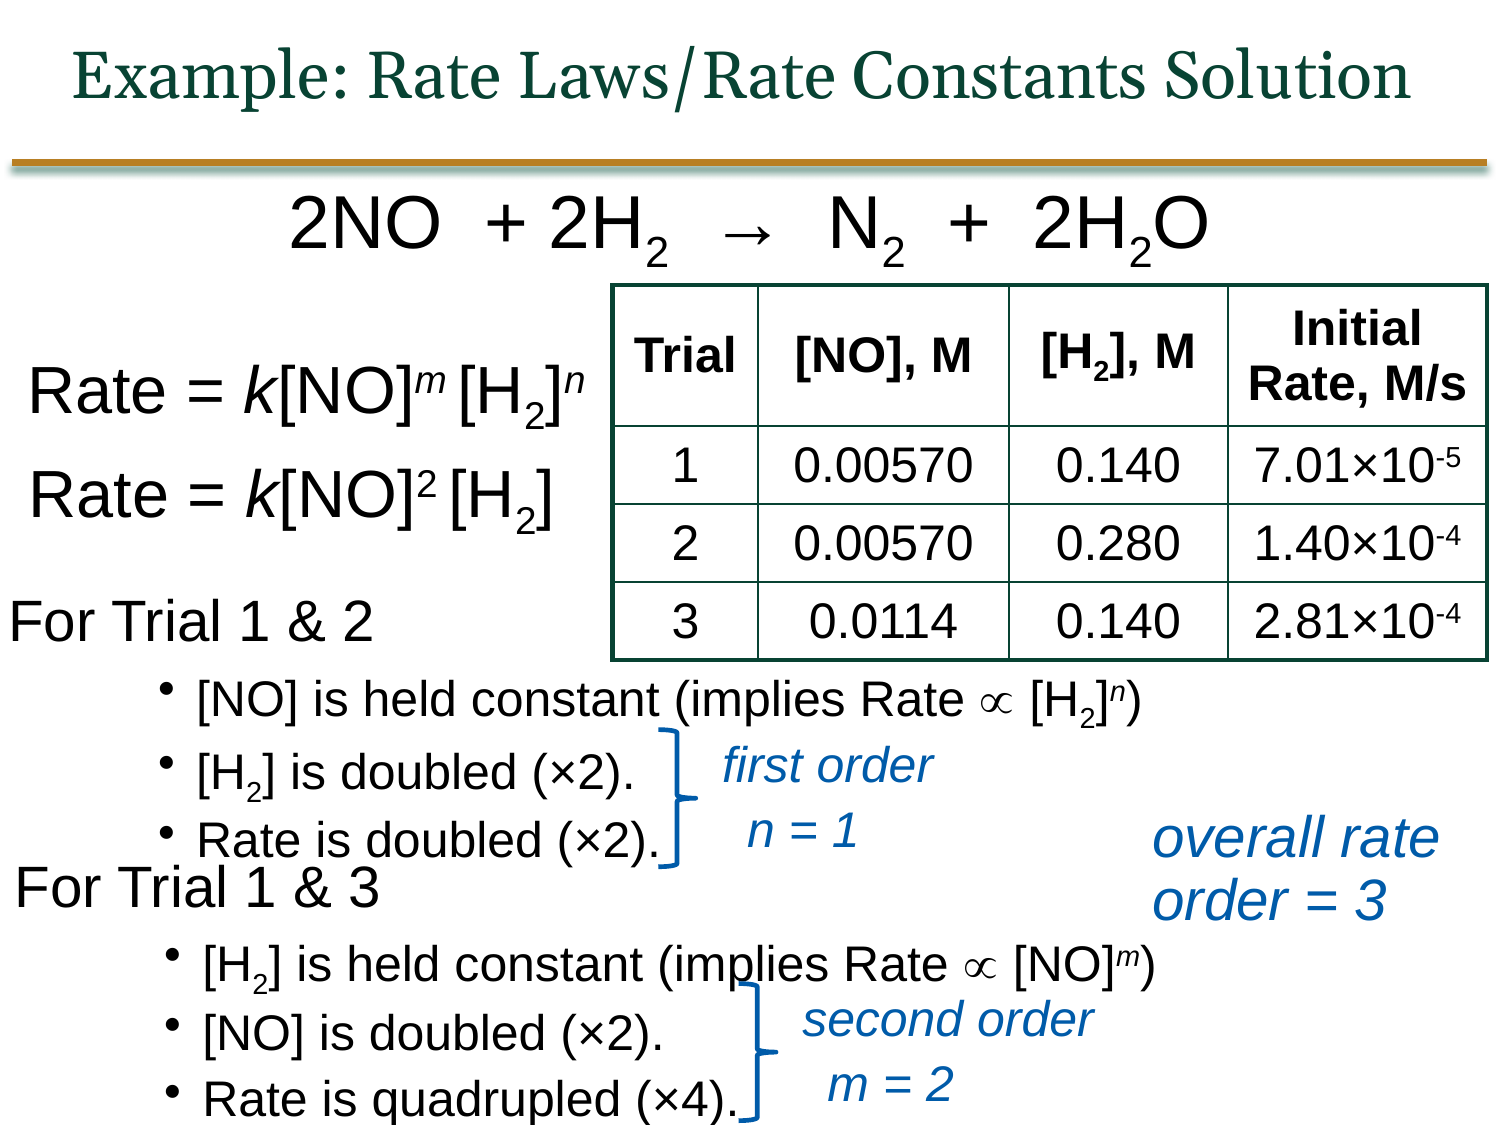

Example: Rate Laws/Rate Constants Solution
2NO  + 2H2  →  N2  +  2H2O
| Trial | [NO], M | [H2], M | Initial Rate, M/s |
| --- | --- | --- | --- |
| 1 | 0.00570 | 0.140 | 7.01×10-5 |
| 2 | 0.00570 | 0.280 | 1.40×10-4 |
| 3 | 0.0114 | 0.140 | 2.81×10-4 |
Rate = k[NO]m [H2]n
Rate = k[NO]2 [H2]
For Trial 1 & 2
[NO] is held constant (implies Rate ∝ [H2]n)
[H2] is doubled (×2).
Rate is doubled (×2).

first order
n = 1
overall rate order = 3
For Trial 1 & 3
[H2] is held constant (implies Rate ∝ [NO]m)
[NO] is doubled (×2).
Rate is quadrupled (×4).

second order
m = 2